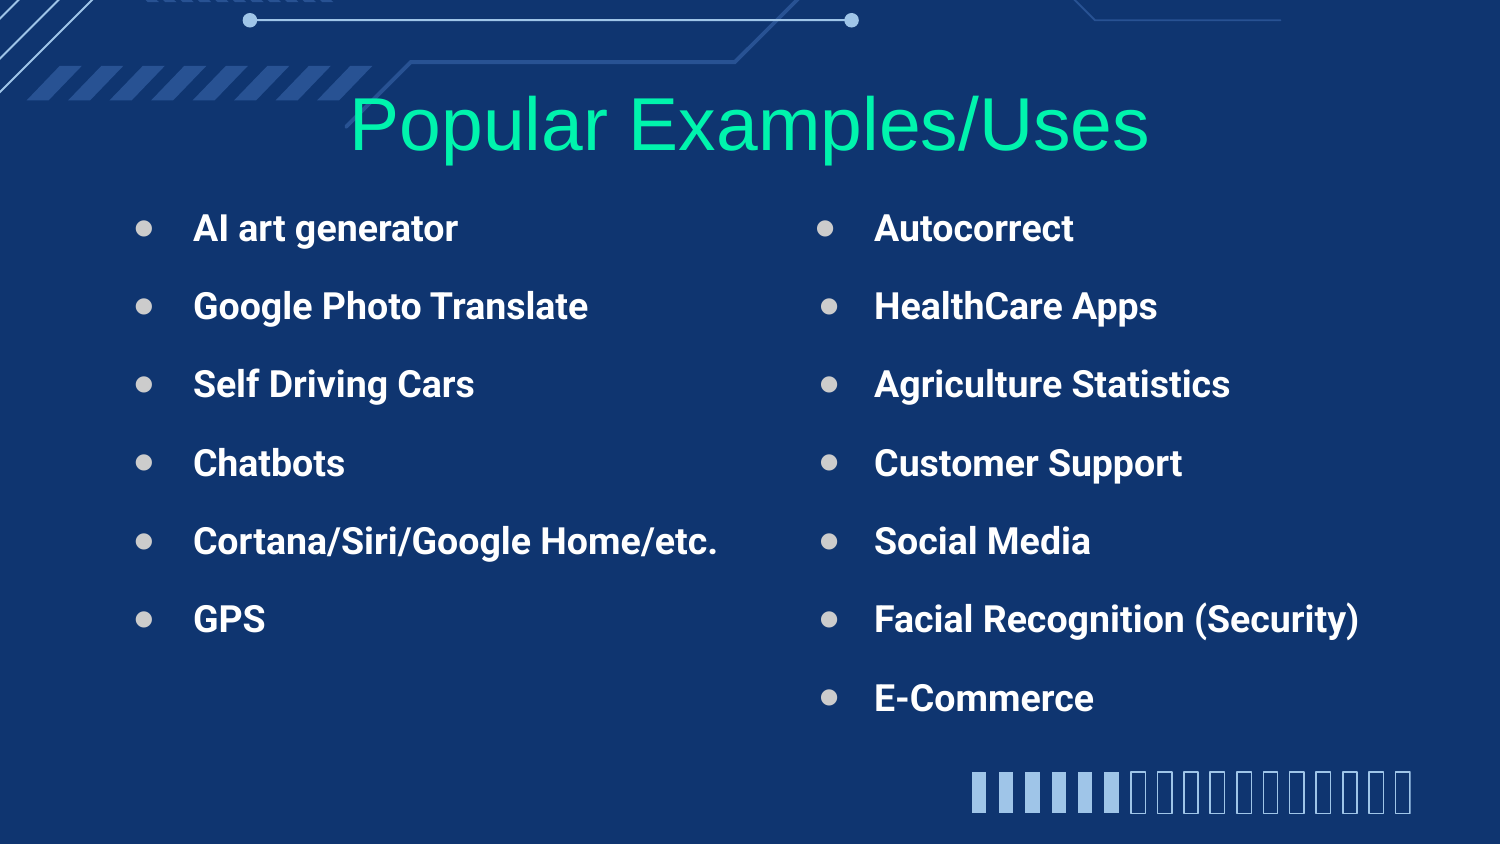

# Popular Examples/Uses
AI art generator
Google Photo Translate
Self Driving Cars
Chatbots
Cortana/Siri/Google Home/etc.
GPS

Autocorrect
HealthCare Apps
Agriculture Statistics
Customer Support
Social Media
Facial Recognition (Security)
E-Commerce